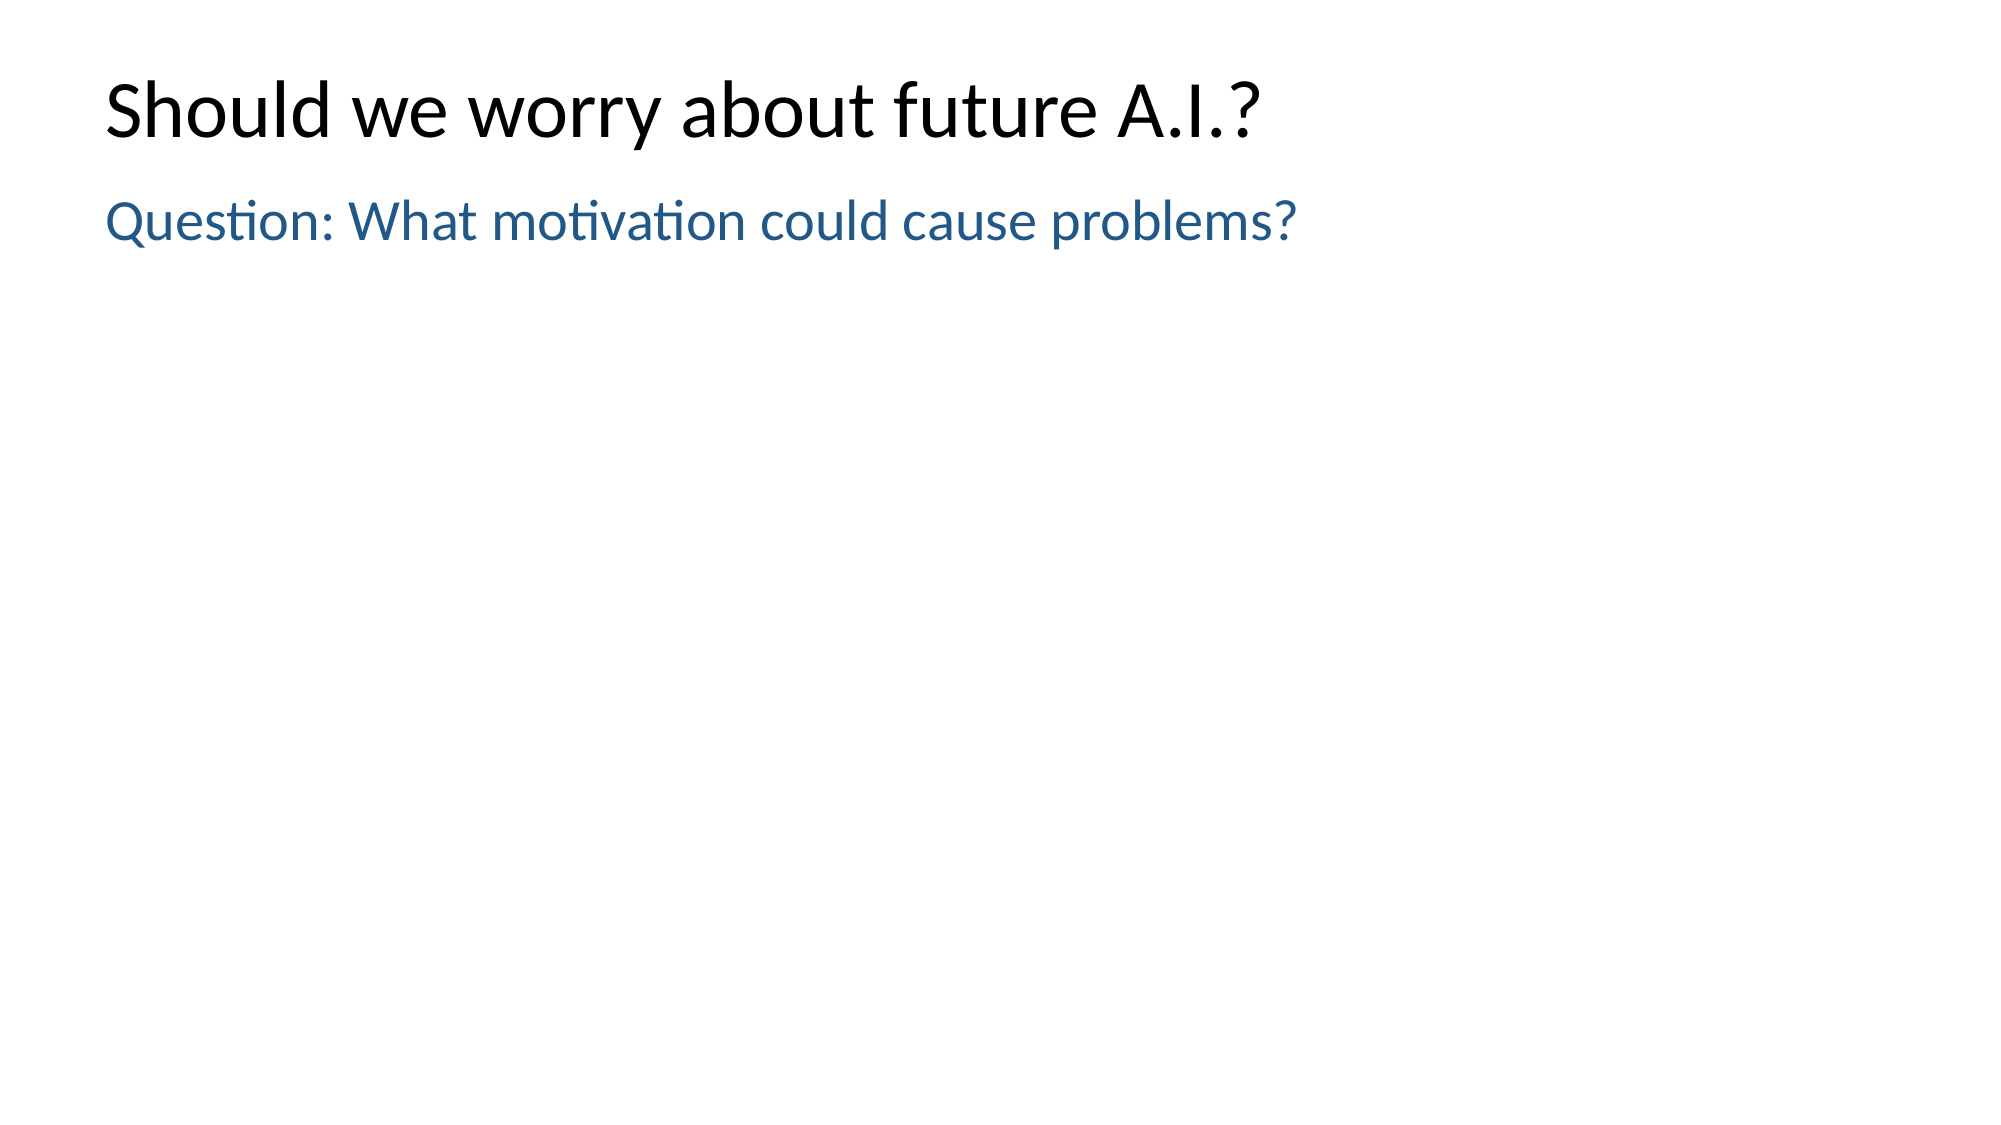

# Should we worry about future A.I.?
Question: What motivation could cause problems?